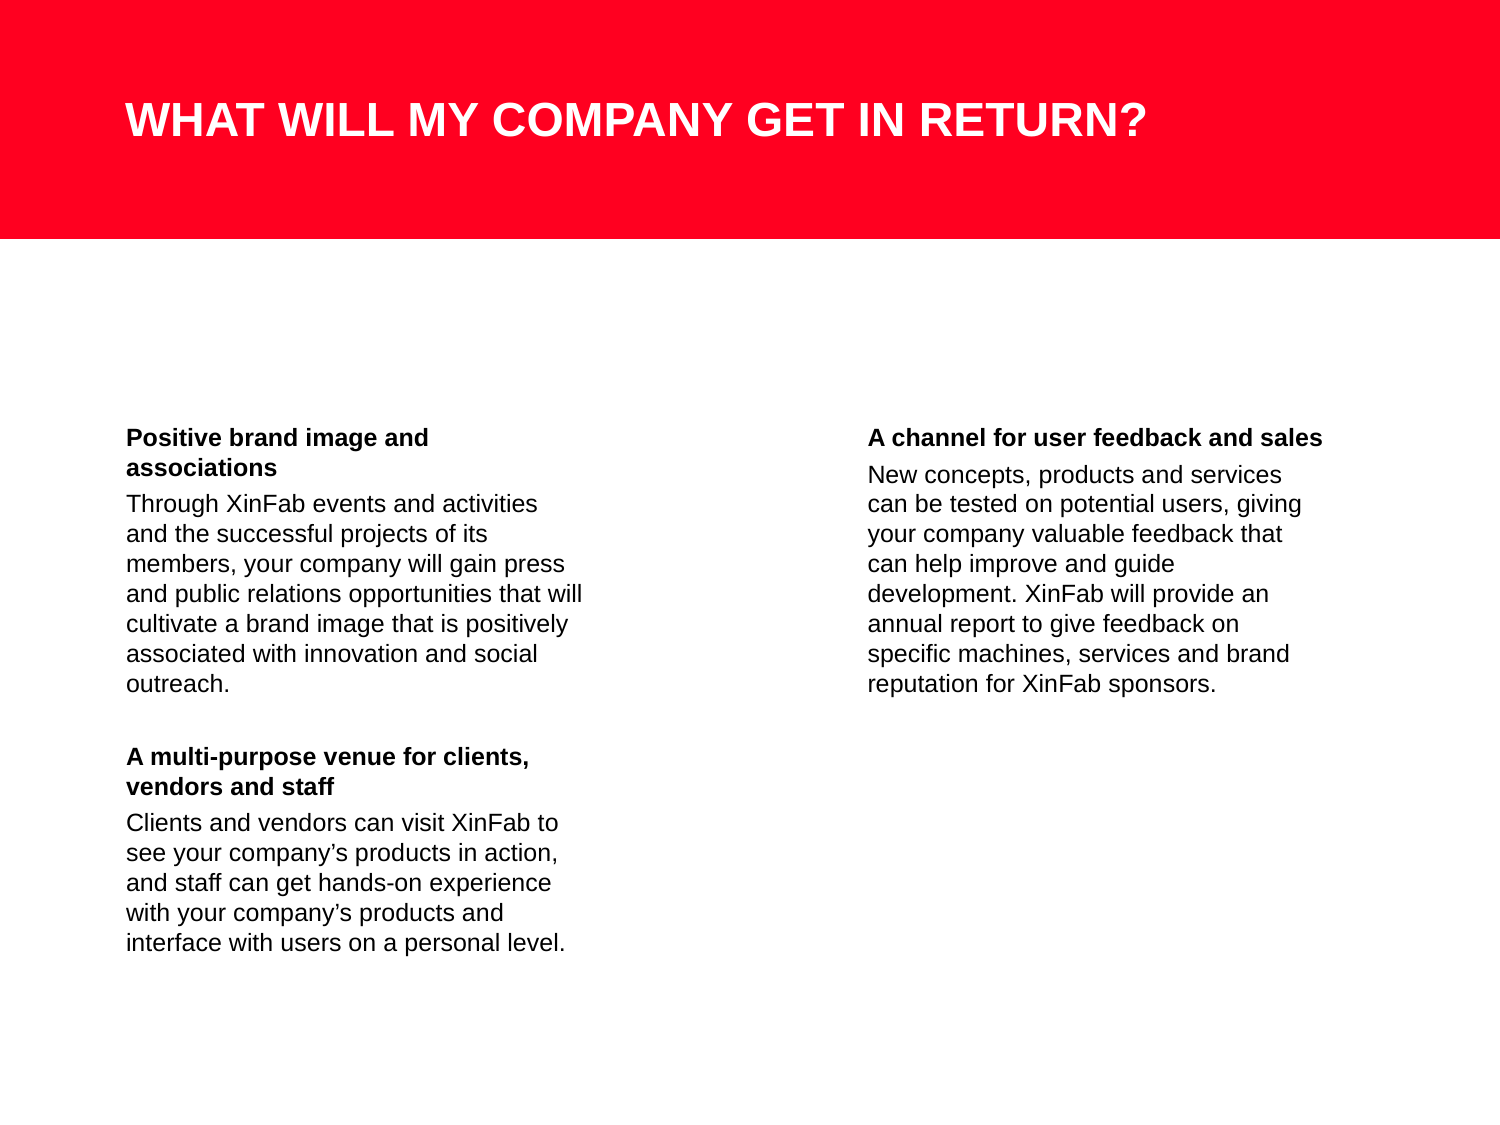

WHAT WILL MY COMPANY GET IN RETURN?
Positive brand image and associations
Through XinFab events and activities and the successful projects of its members, your company will gain press and public relations opportunities that will cultivate a brand image that is positively associated with innovation and social outreach.

A multi-purpose venue for clients, vendors and staff
Clients and vendors can visit XinFab to see your company’s products in action, and staff can get hands-on experience with your company’s products and interface with users on a personal level.
A channel for user feedback and sales
New concepts, products and services can be tested on potential users, giving your company valuable feedback that can help improve and guide development. XinFab will provide an annual report to give feedback on specific machines, services and brand reputation for XinFab sponsors.